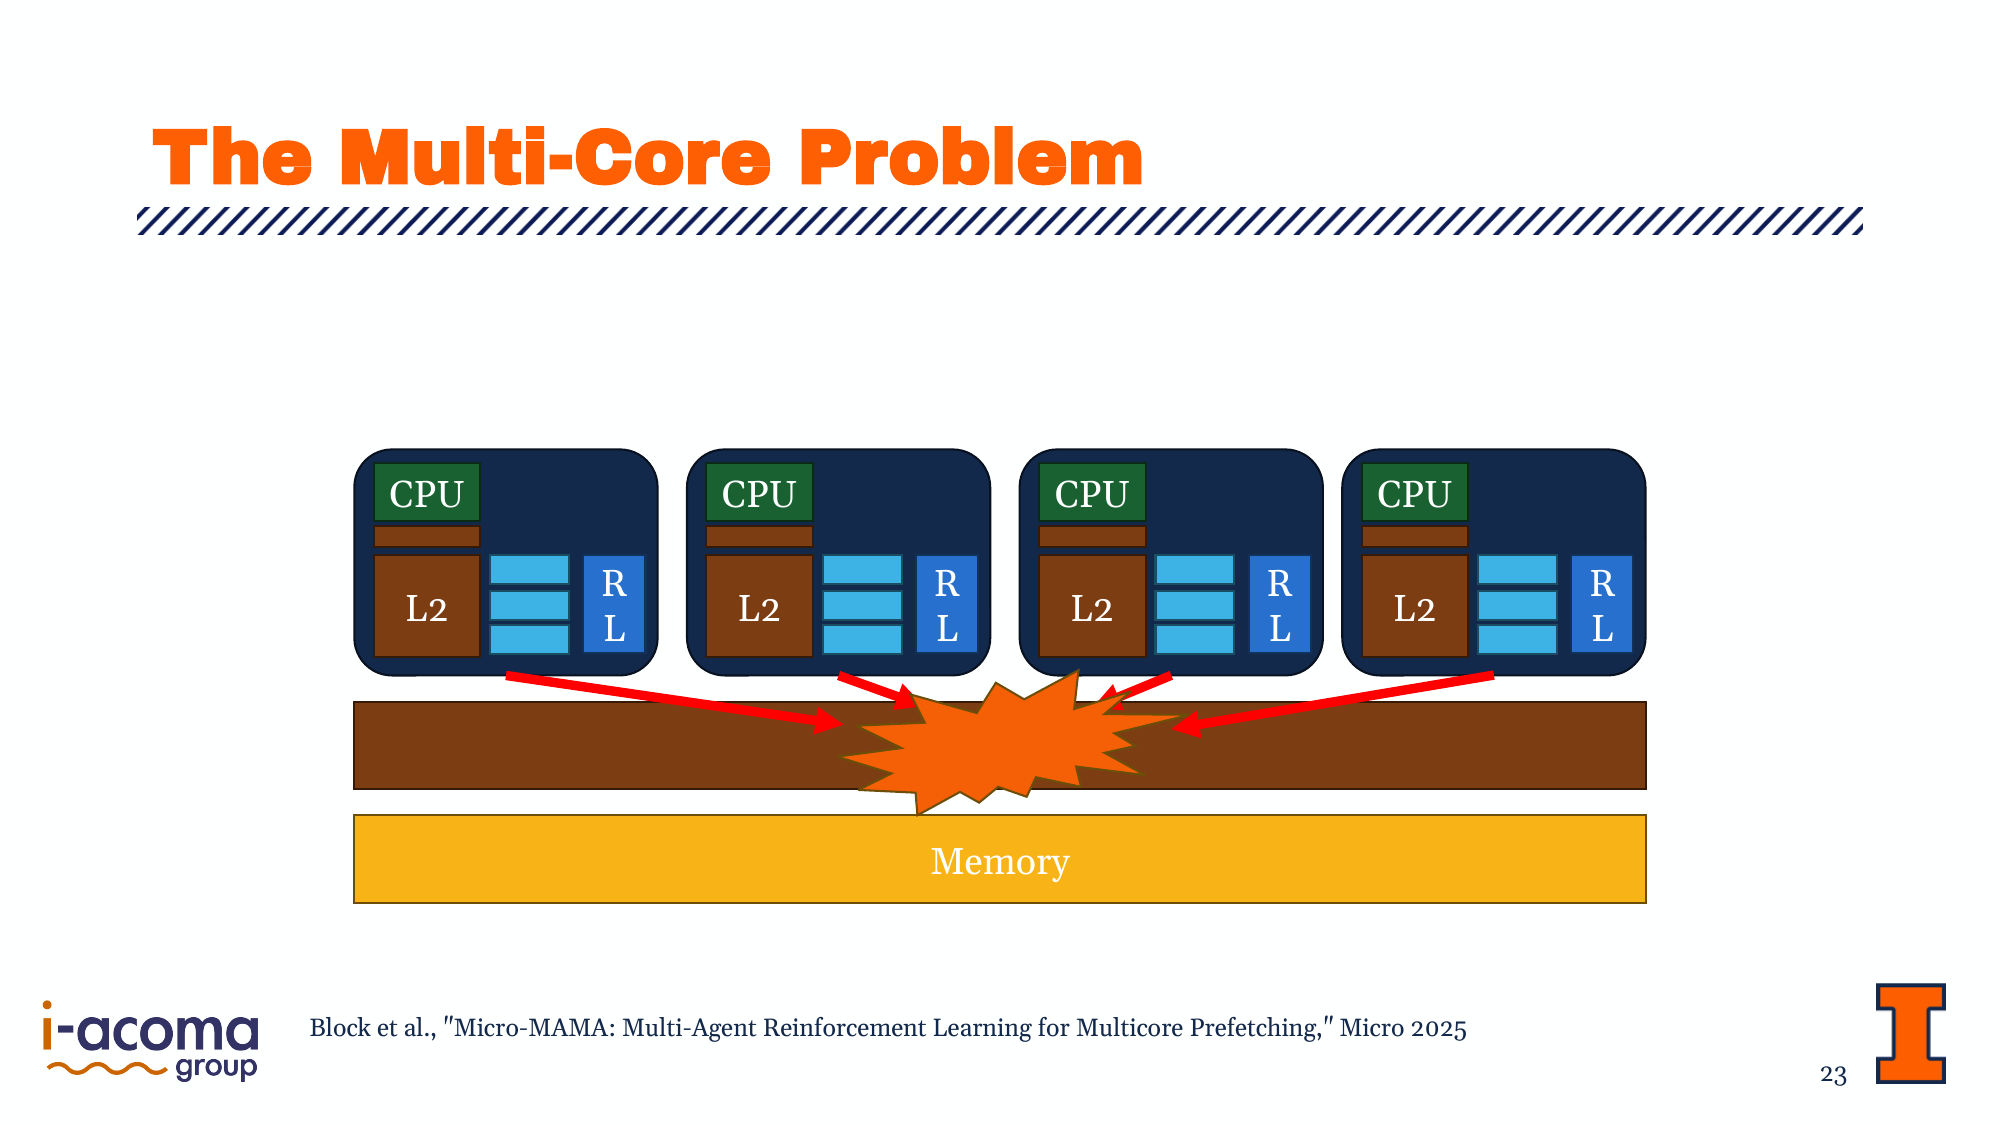

# The Multi-Core Problem

CPU

L2

RL

CPU

L2

RL

CPU

L2

RL

CPU

L2

RL

LLC
Memory
Block et al., "Micro-MAMA: Multi-Agent Reinforcement Learning for Multicore Prefetching," Micro 2025
23